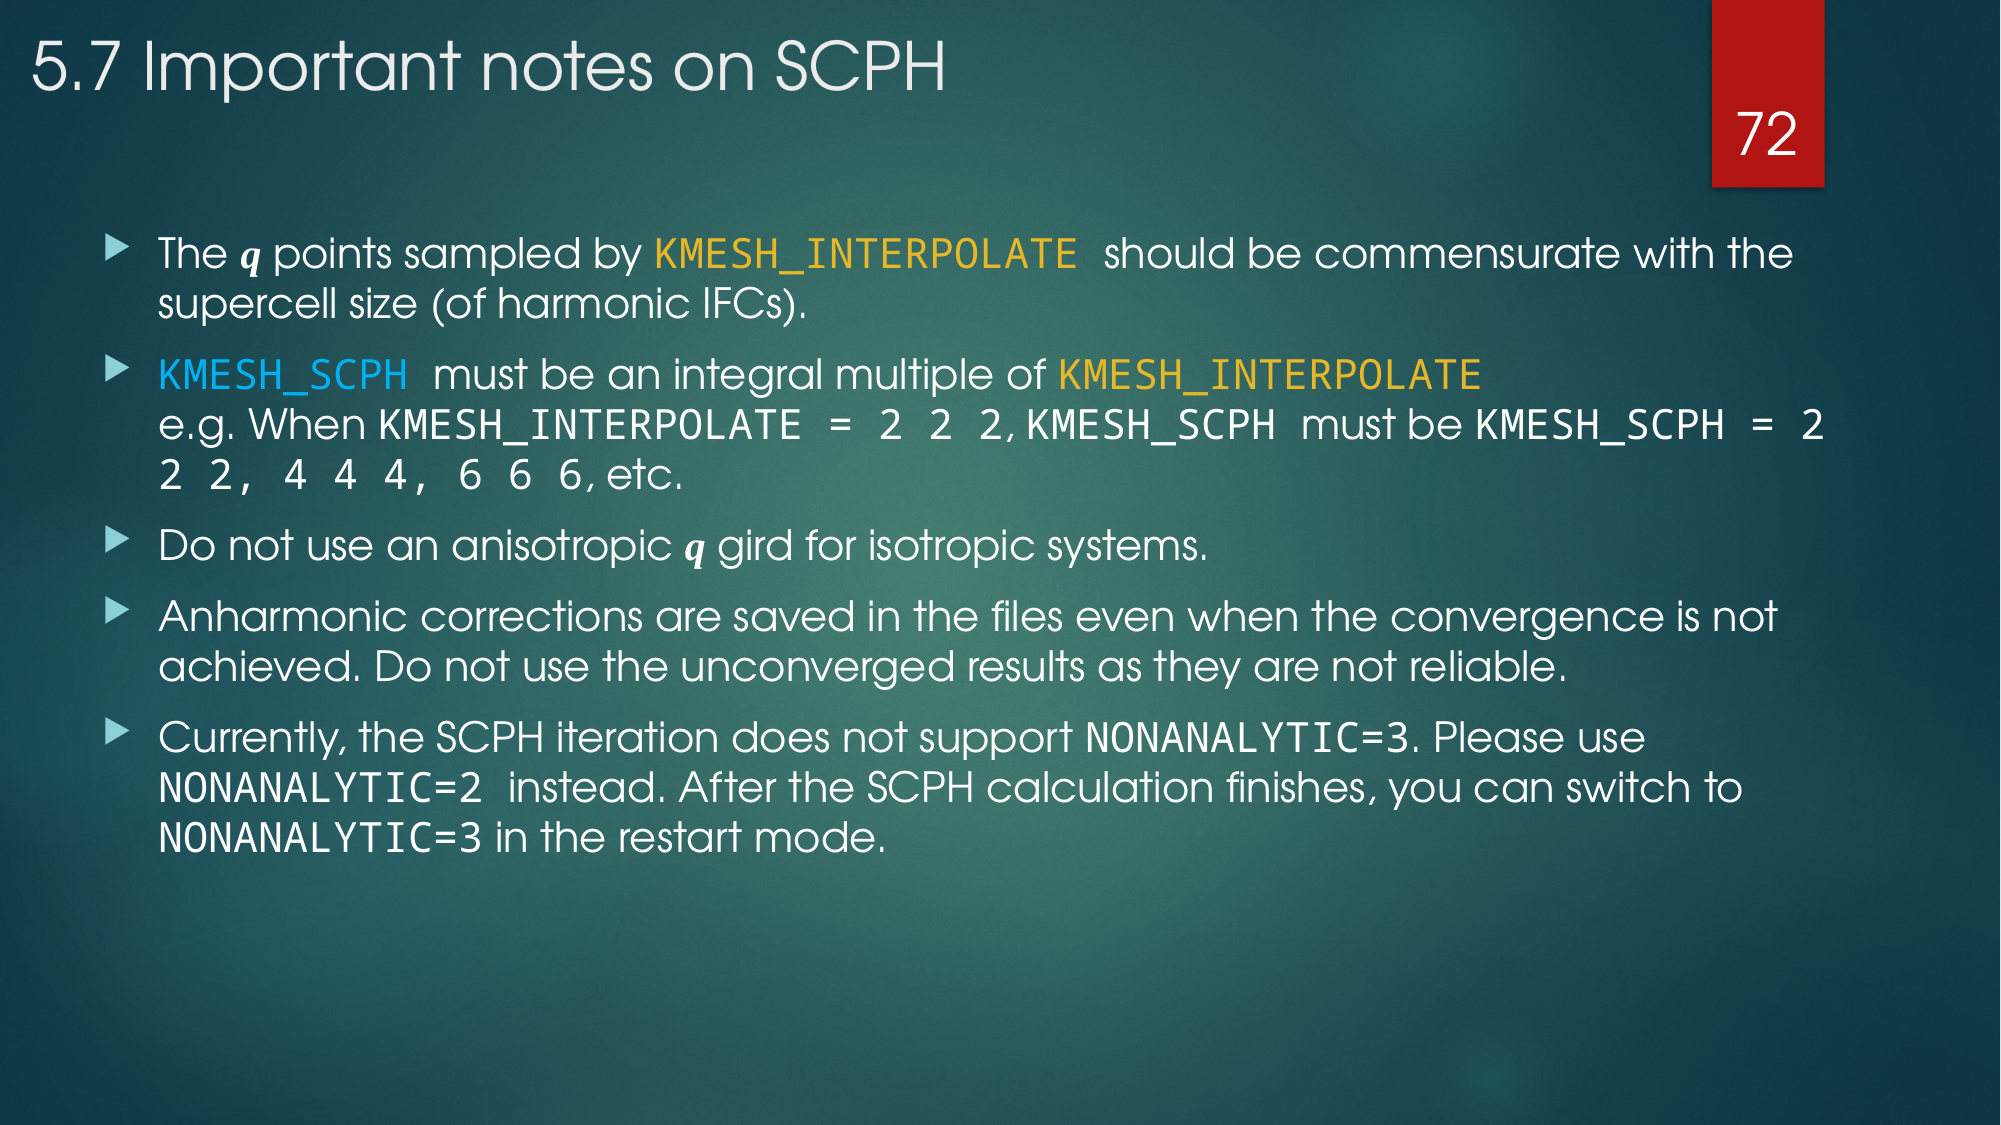

# 5.7 Important notes on SCPH
72
The q points sampled by KMESH_INTERPOLATE should be commensurate with the supercell size (of harmonic IFCs).
KMESH_SCPH must be an integral multiple of KMESH_INTERPOLATE
e.g. When KMESH_INTERPOLATE = 2 2 2, KMESH_SCPH must be KMESH_SCPH = 2 2 2, 4 4 4, 6 6 6, etc.
Do not use an anisotropic q gird for isotropic systems.
Anharmonic corrections are saved in the files even when the convergence is not achieved. Do not use the unconverged results as they are not reliable.
Currently, the SCPH iteration does not support NONANALYTIC=3. Please use NONANALYTIC=2 instead. After the SCPH calculation finishes, you can switch to NONANALYTIC=3 in the restart mode.